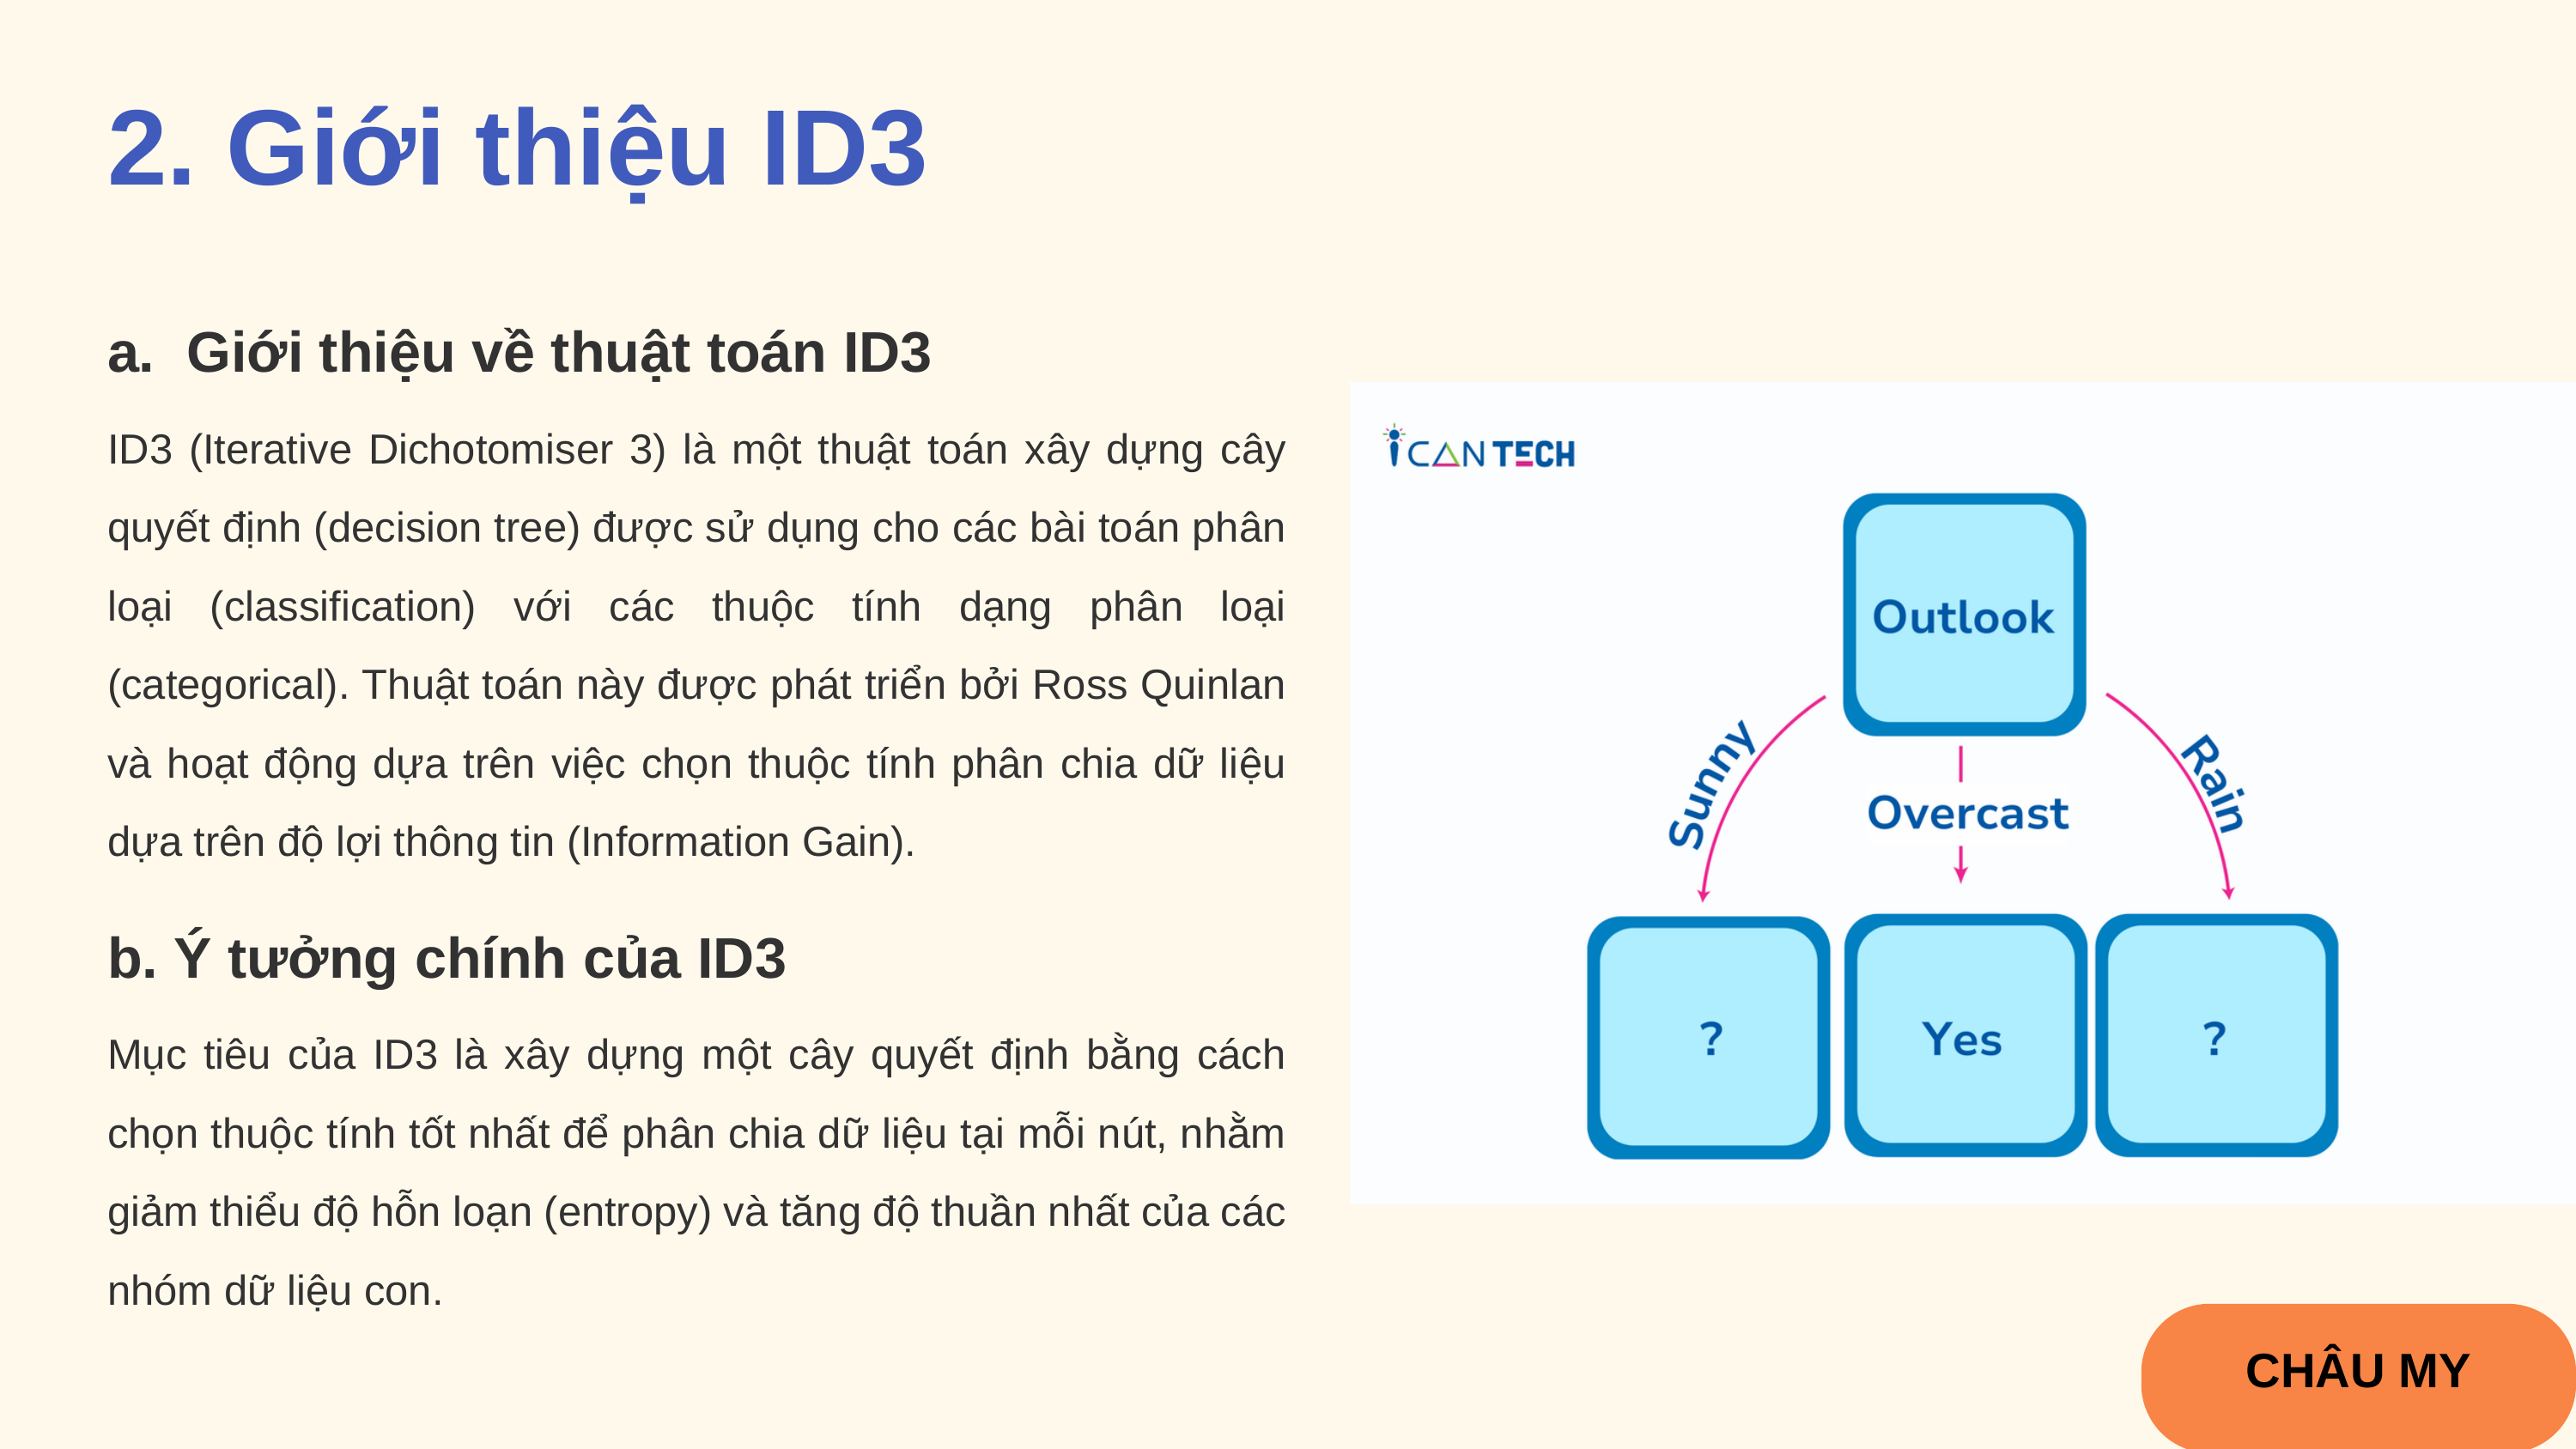

2. Giới thiệu ID3
a.  Giới thiệu về thuật toán ID3

ID3 (Iterative Dichotomiser 3) là một thuật toán xây dựng cây quyết định (decision tree) được sử dụng cho các bài toán phân loại (classification) với các thuộc tính dạng phân loại (categorical). Thuật toán này được phát triển bởi Ross Quinlan và hoạt động dựa trên việc chọn thuộc tính phân chia dữ liệu dựa trên độ lợi thông tin (Information Gain).​
b. Ý tưởng chính của ID3
Mục tiêu của ID3 là xây dựng một cây quyết định bằng cách chọn thuộc tính tốt nhất để phân chia dữ liệu tại mỗi nút, nhằm giảm thiểu độ hỗn loạn (entropy) và tăng độ thuần nhất của các nhóm dữ liệu con.​

CHÂU MY